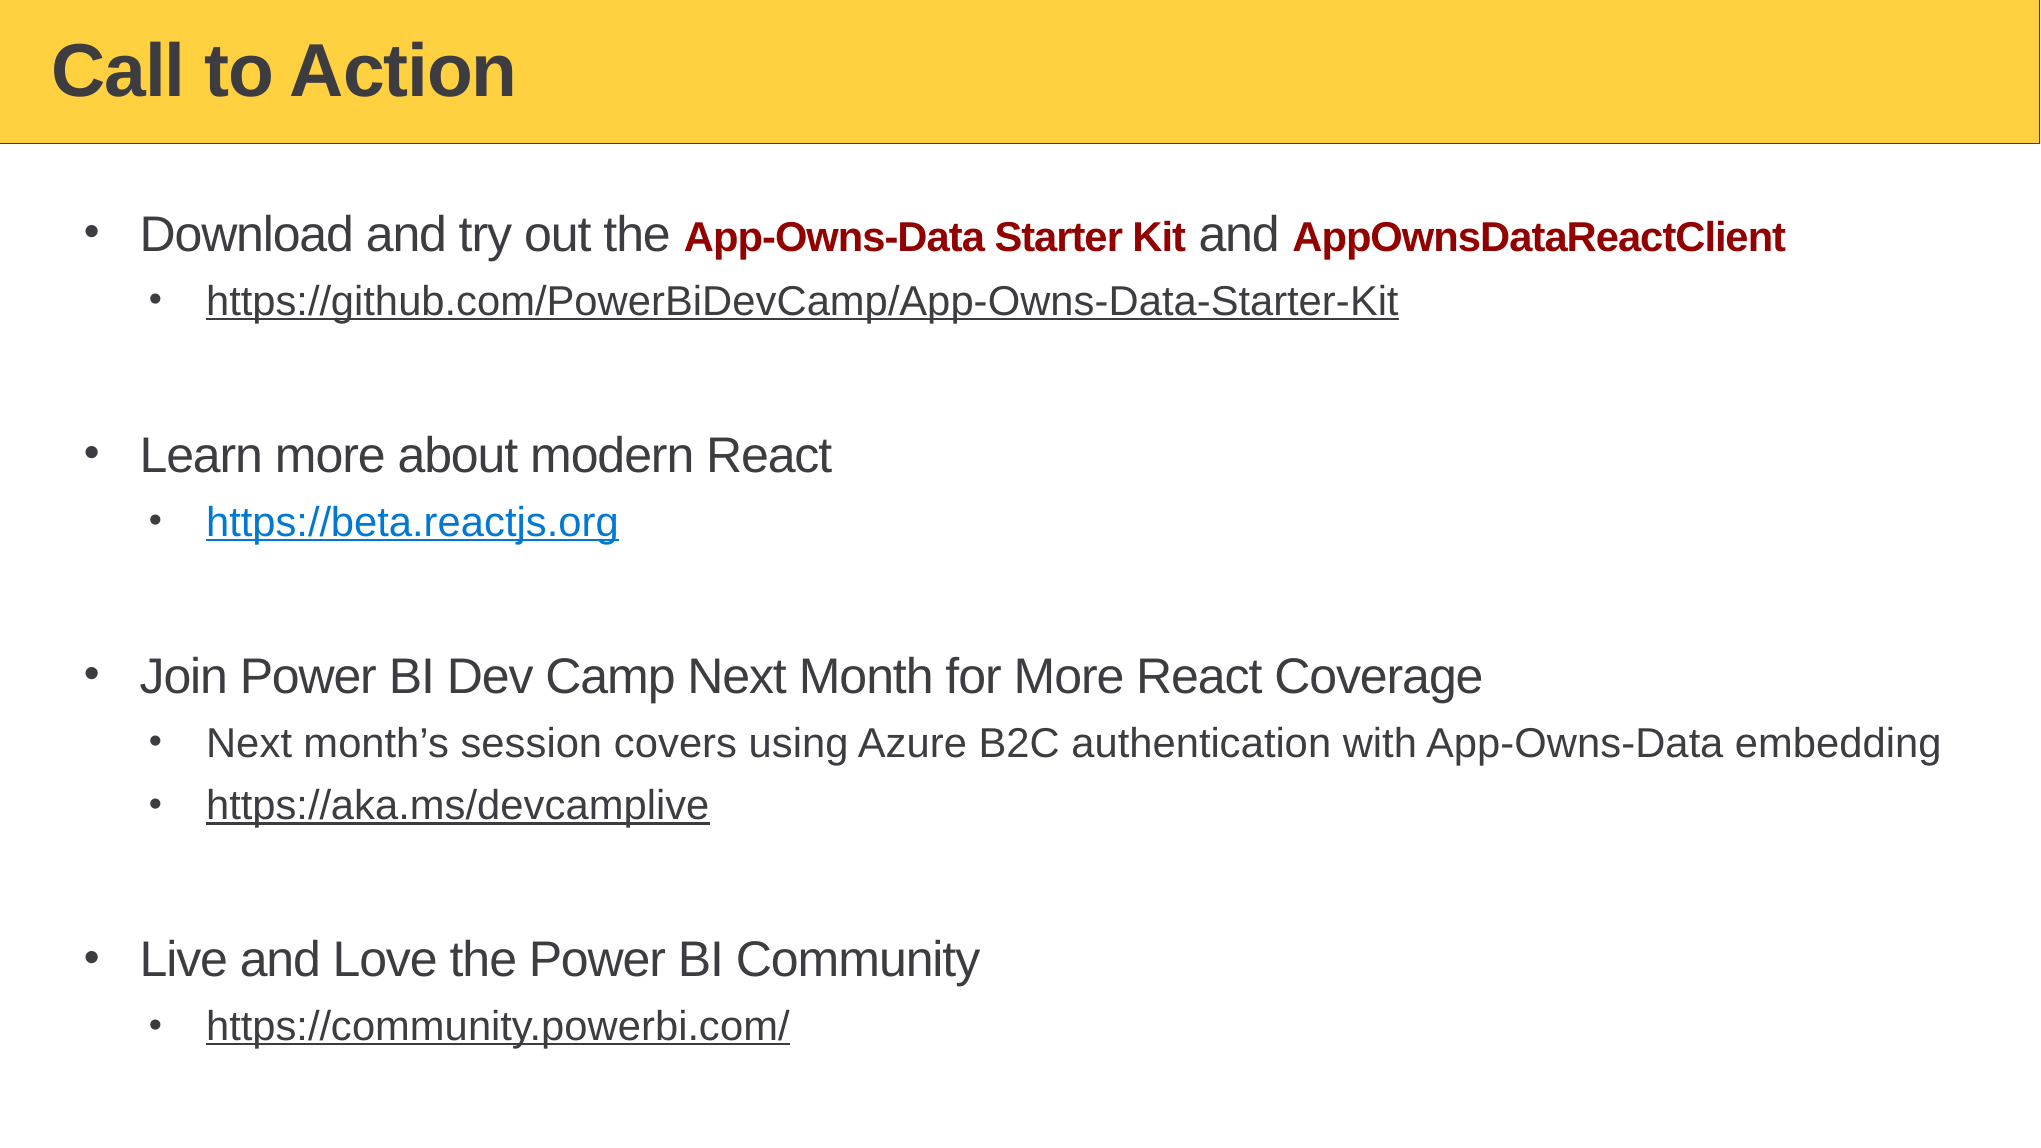

# Call to Action
Download and try out the App-Owns-Data Starter Kit and AppOwnsDataReactClient
https://github.com/PowerBiDevCamp/App-Owns-Data-Starter-Kit

Learn more about modern React
https://beta.reactjs.org

Join Power BI Dev Camp Next Month for More React Coverage
Next month’s session covers using Azure B2C authentication with App-Owns-Data embedding
https://aka.ms/devcamplive

Live and Love the Power BI Community
https://community.powerbi.com/